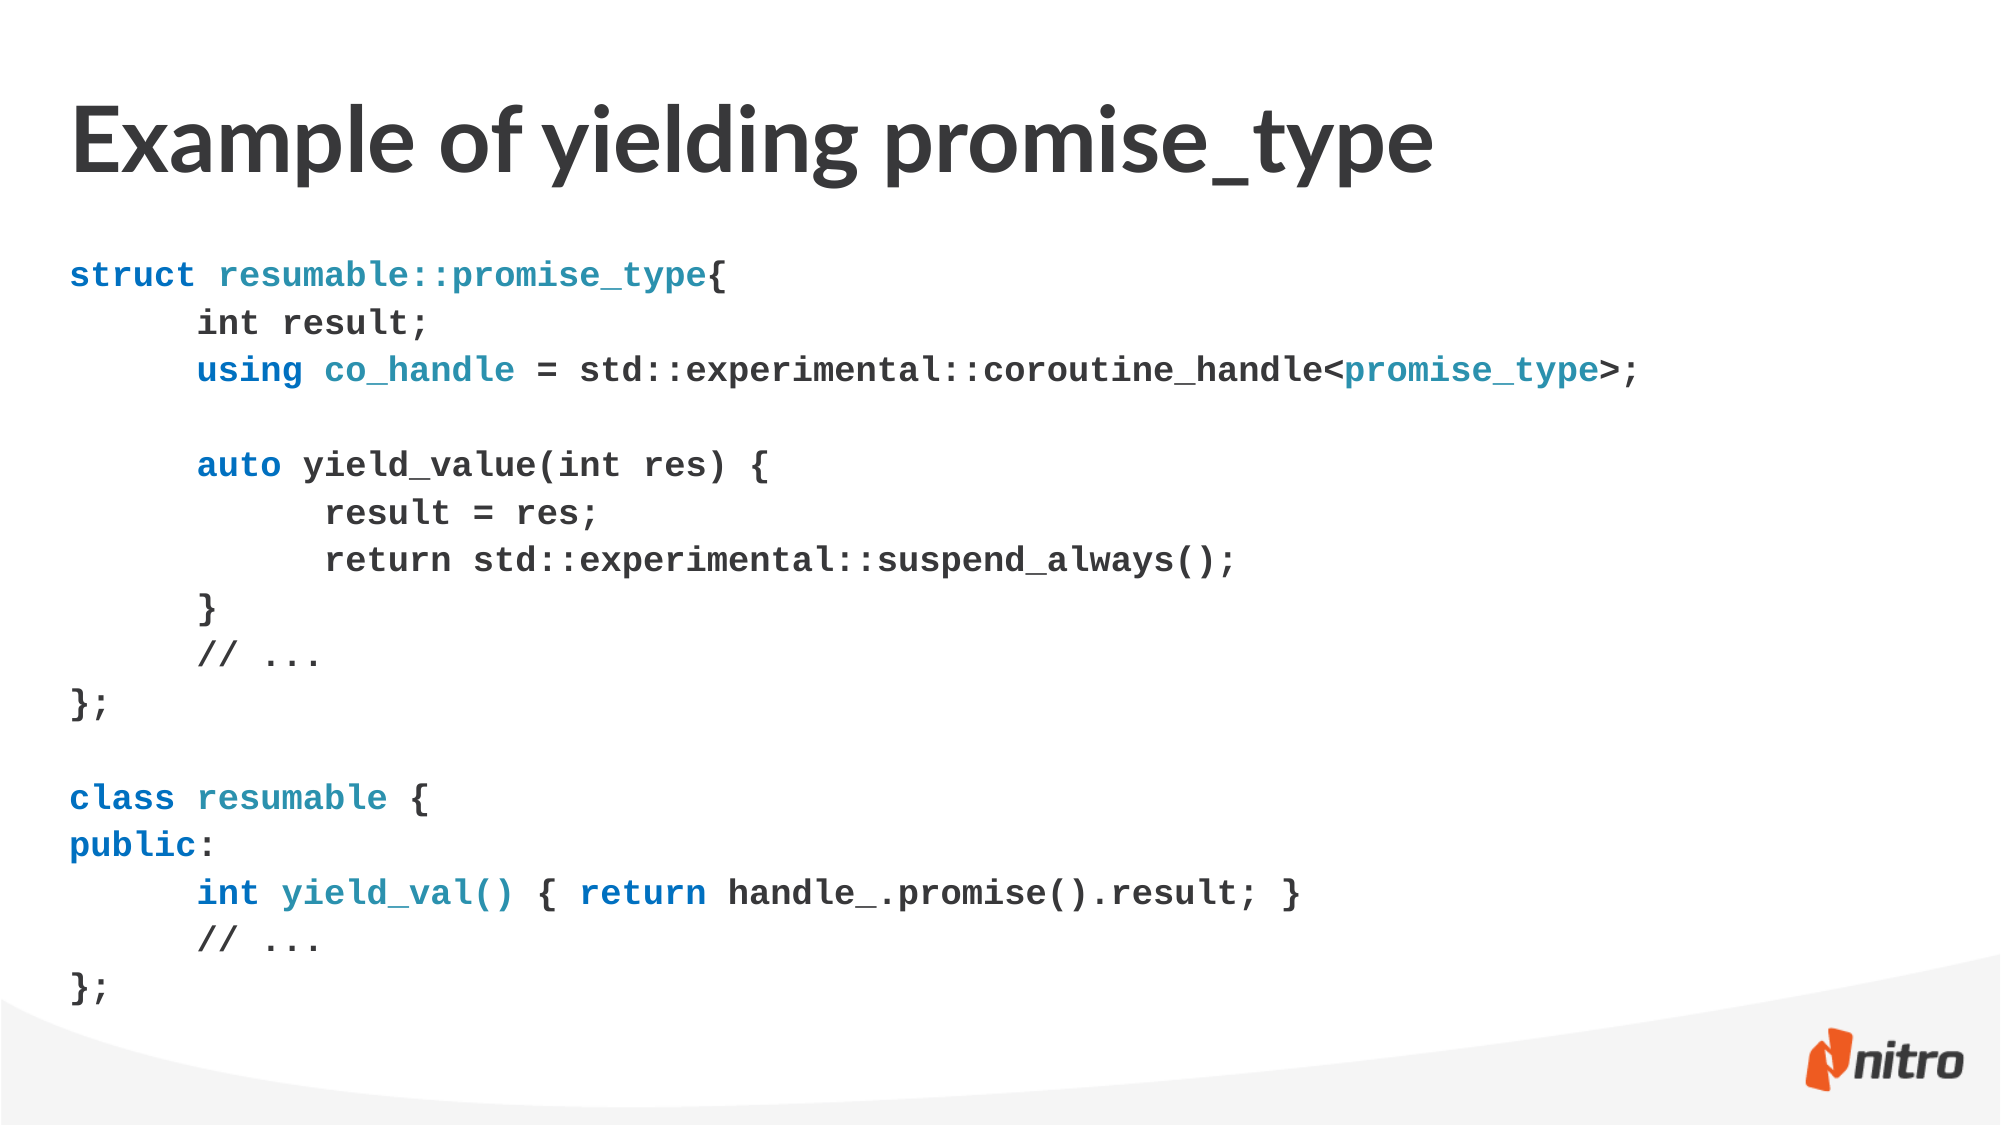

# Example of yielding promise_type
struct resumable::promise_type{
	int result;
	using co_handle = std::experimental::coroutine_handle<promise_type>;

	auto yield_value(int res) {
		result = res;
		return std::experimental::suspend_always();
	}
	// ...
};

class resumable {
public:
	int yield_val() { return handle_.promise().result; }
	// ...
};